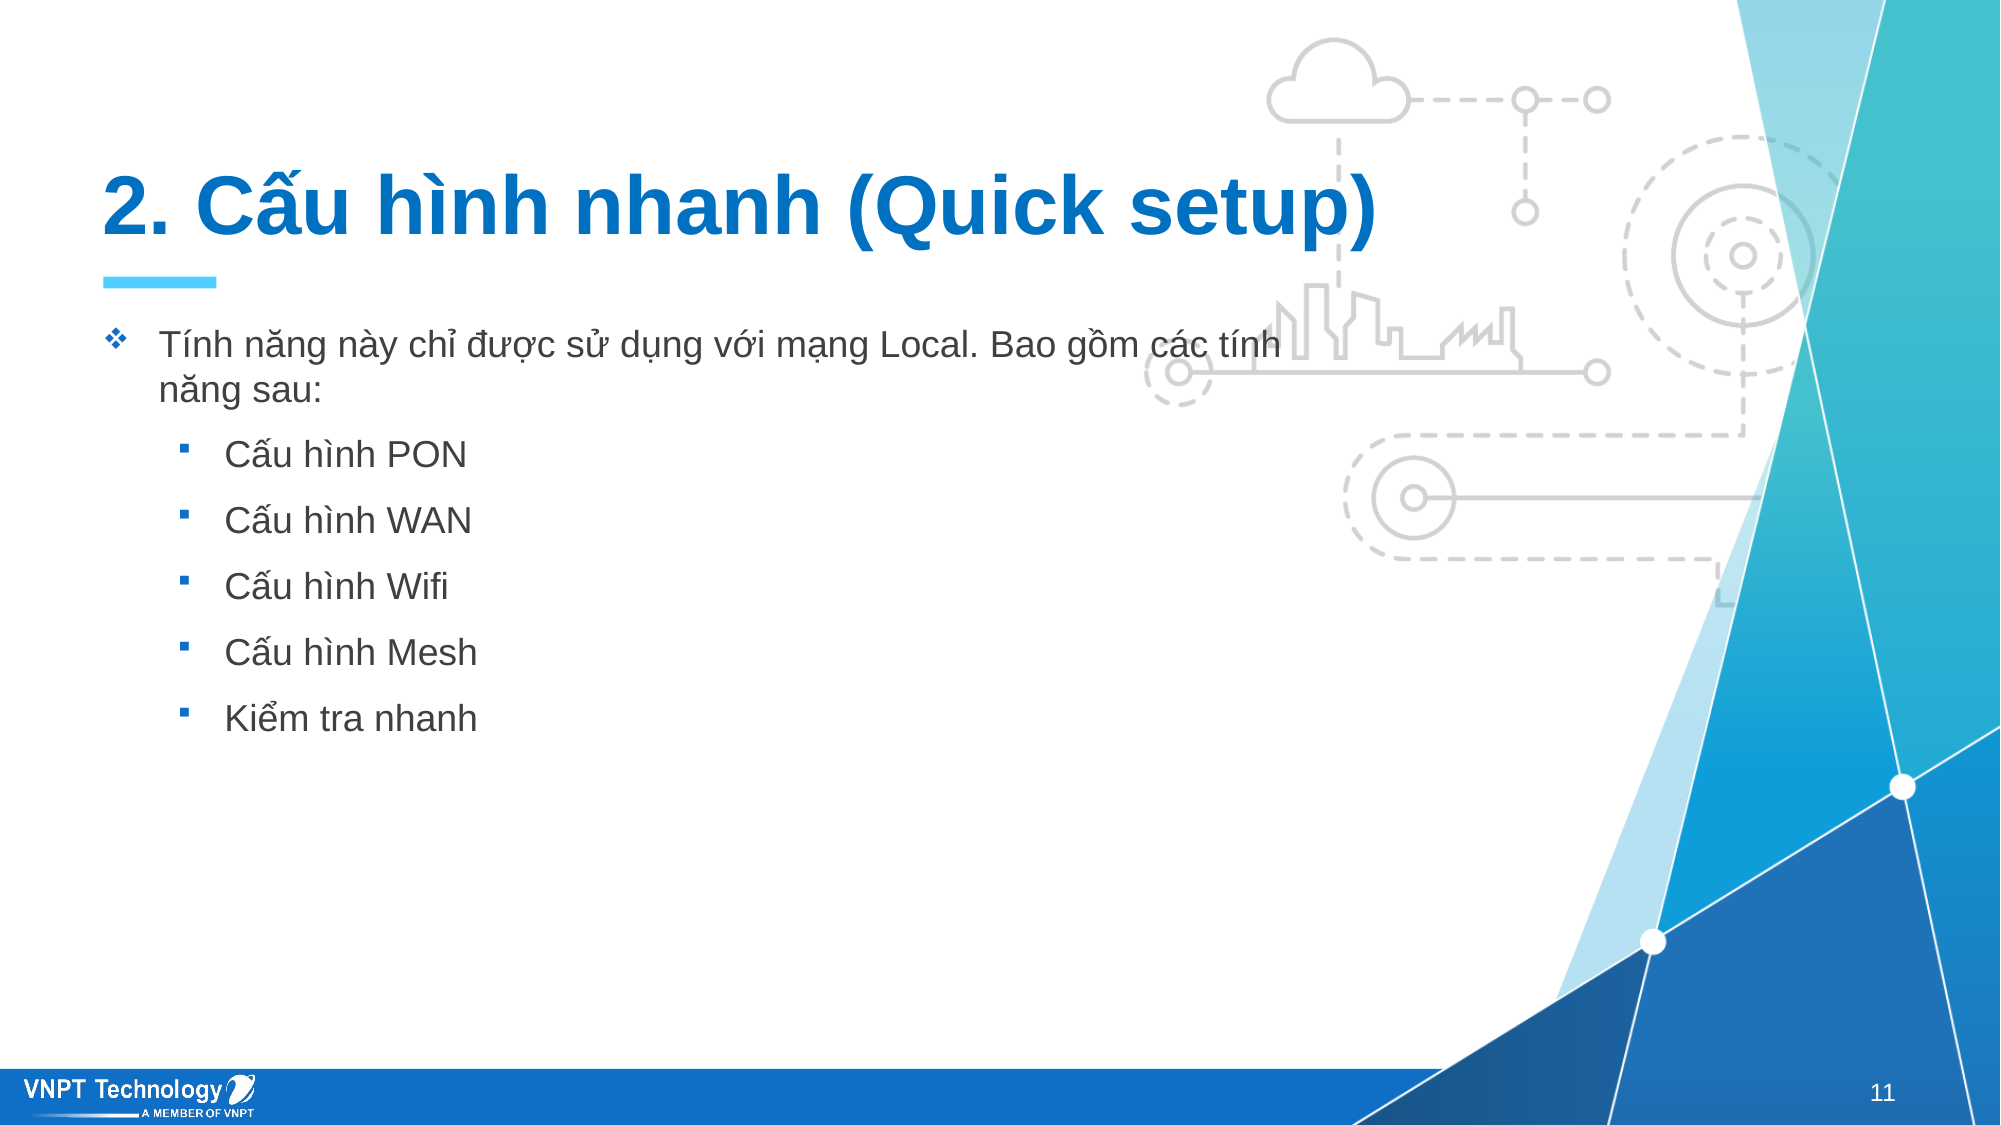

# 2. Cấu hình nhanh (Quick setup)
Tính năng này chỉ được sử dụng với mạng Local. Bao gồm các tính năng sau:
Cấu hình PON
Cấu hình WAN
Cấu hình Wifi
Cấu hình Mesh
Kiểm tra nhanh

11